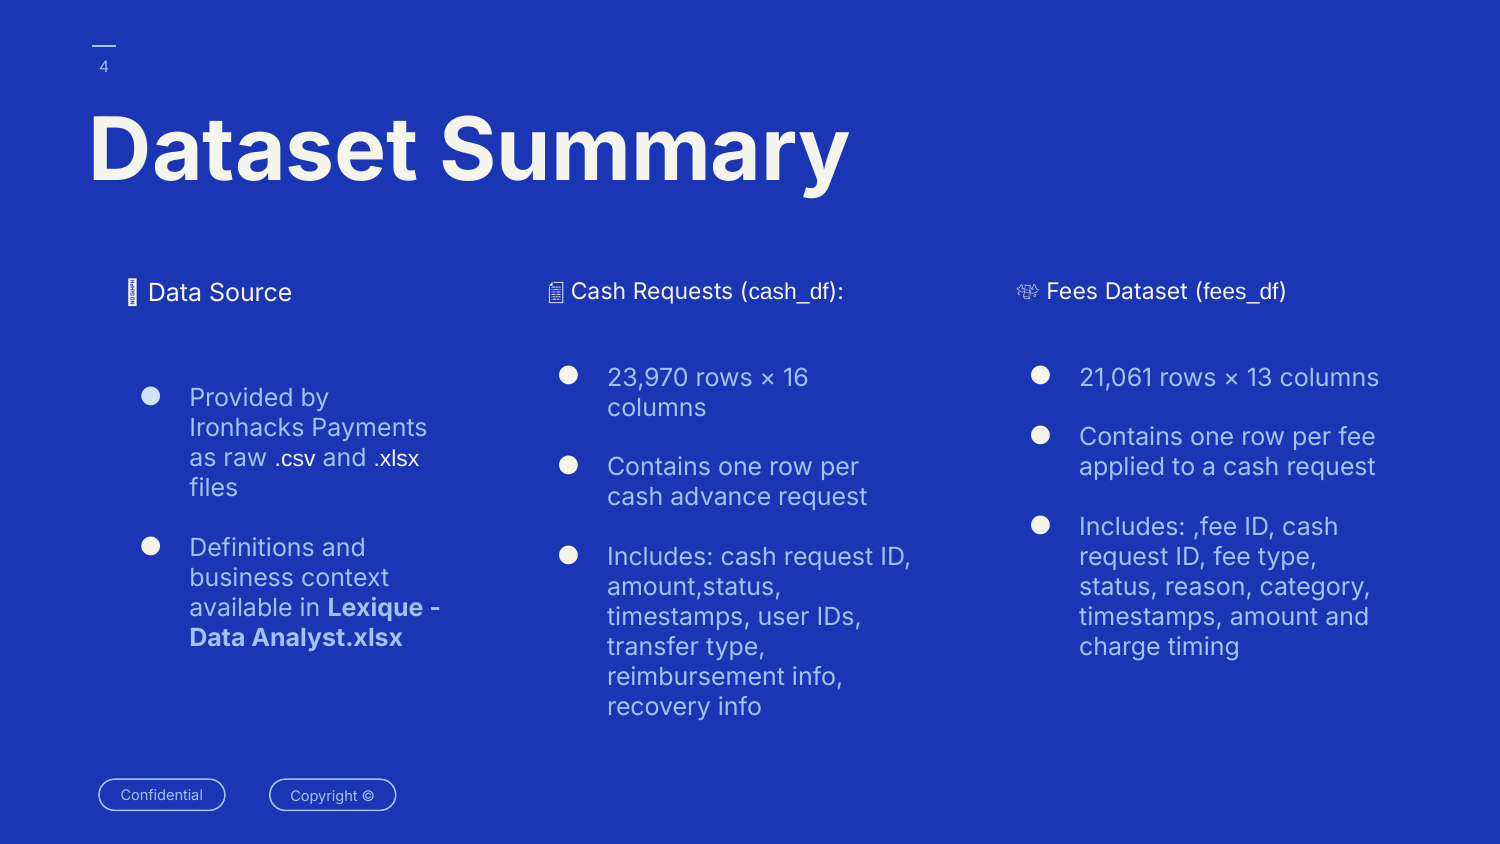

4
# Dataset Summary
🧾 Data Source
📄 Cash Requests (cash_df):
💸 Fees Dataset (fees_df)
23,970 rows × 16 columns

Contains one row per cash advance request

Includes: cash request ID, amount,status,  timestamps, user IDs, transfer type, reimbursement info, recovery info
21,061 rows × 13 columns

Contains one row per fee applied to a cash request

Includes: ,fee ID, cash request ID, fee type, status, reason, category, timestamps, amount and charge timing

Provided by Ironhacks Payments as raw .csv and .xlsx files

Definitions and business context available in Lexique - Data Analyst.xlsx